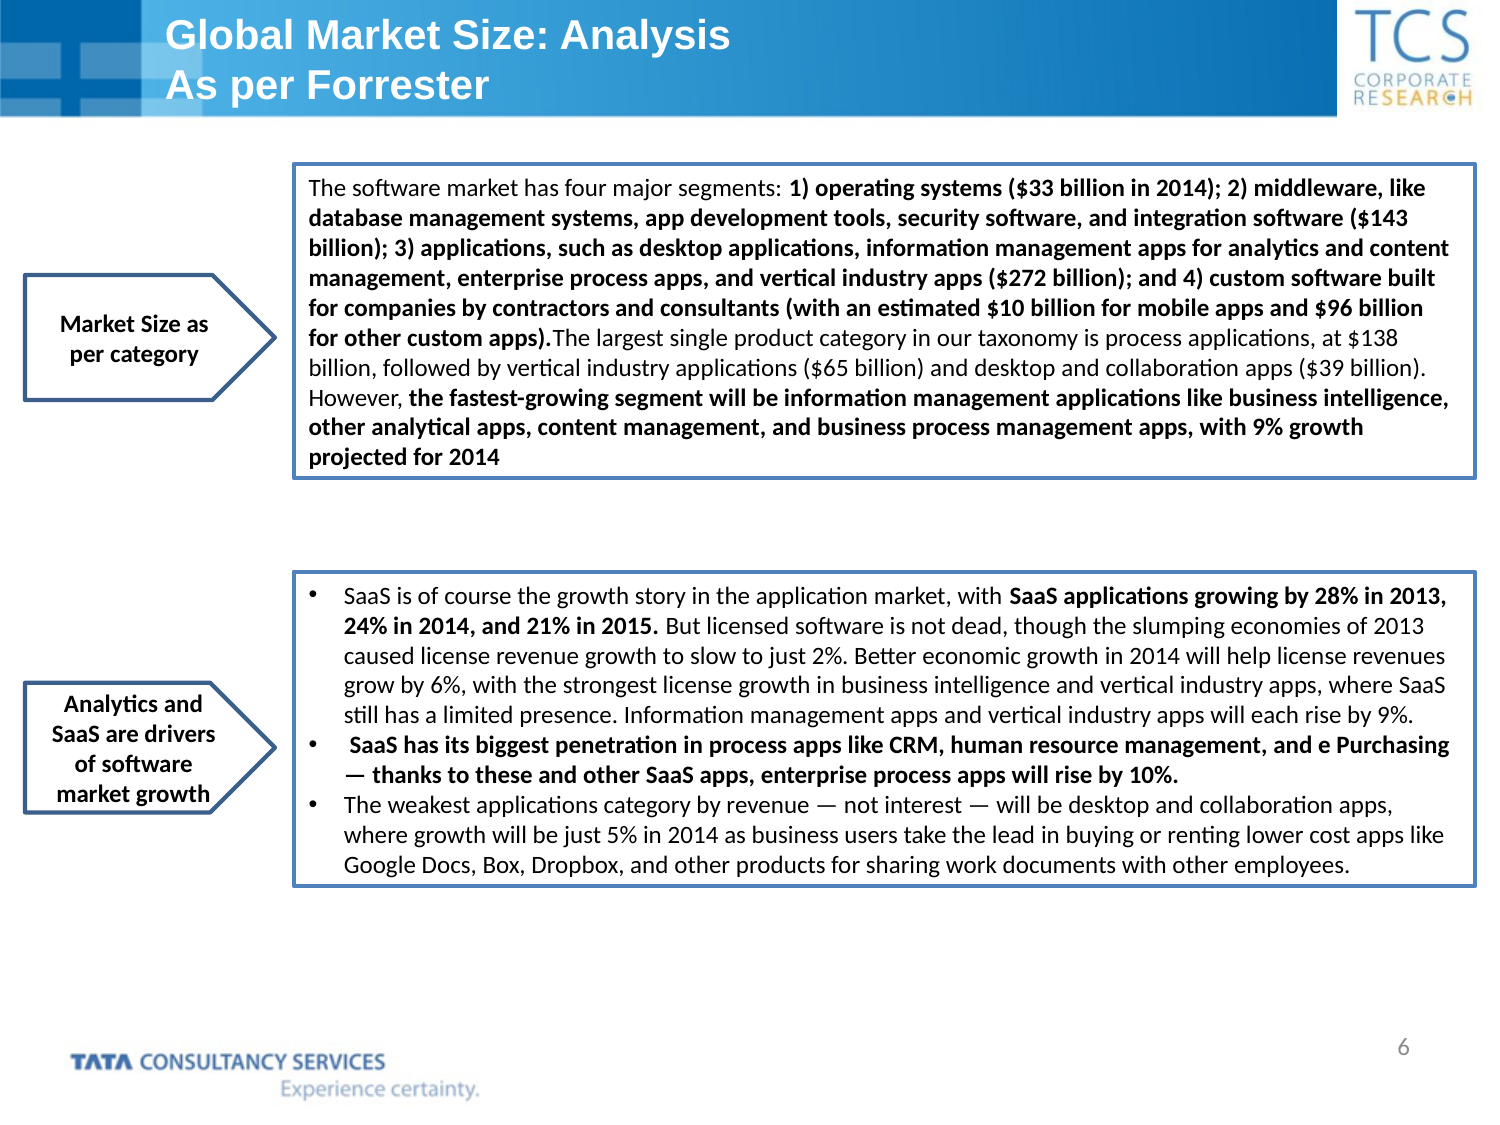

Global Market Size: Analysis
As per Forrester
The software market has four major segments: 1) operating systems ($33 billion in 2014); 2) middleware, like database management systems, app development tools, security software, and integration software ($143 billion); 3) applications, such as desktop applications, information management apps for analytics and content management, enterprise process apps, and vertical industry apps ($272 billion); and 4) custom software built for companies by contractors and consultants (with an estimated $10 billion for mobile apps and $96 billion for other custom apps).The largest single product category in our taxonomy is process applications, at $138 billion, followed by vertical industry applications ($65 billion) and desktop and collaboration apps ($39 billion). However, the fastest-growing segment will be information management applications like business intelligence, other analytical apps, content management, and business process management apps, with 9% growth projected for 2014
Market Size as per category
SaaS is of course the growth story in the application market, with SaaS applications growing by 28% in 2013, 24% in 2014, and 21% in 2015. But licensed software is not dead, though the slumping economies of 2013 caused license revenue growth to slow to just 2%. Better economic growth in 2014 will help license revenues grow by 6%, with the strongest license growth in business intelligence and vertical industry apps, where SaaS still has a limited presence. Information management apps and vertical industry apps will each rise by 9%.
 SaaS has its biggest penetration in process apps like CRM, human resource management, and e Purchasing — thanks to these and other SaaS apps, enterprise process apps will rise by 10%.
The weakest applications category by revenue — not interest — will be desktop and collaboration apps, where growth will be just 5% in 2014 as business users take the lead in buying or renting lower cost apps like Google Docs, Box, Dropbox, and other products for sharing work documents with other employees.
Analytics and SaaS are drivers of software market growth
6